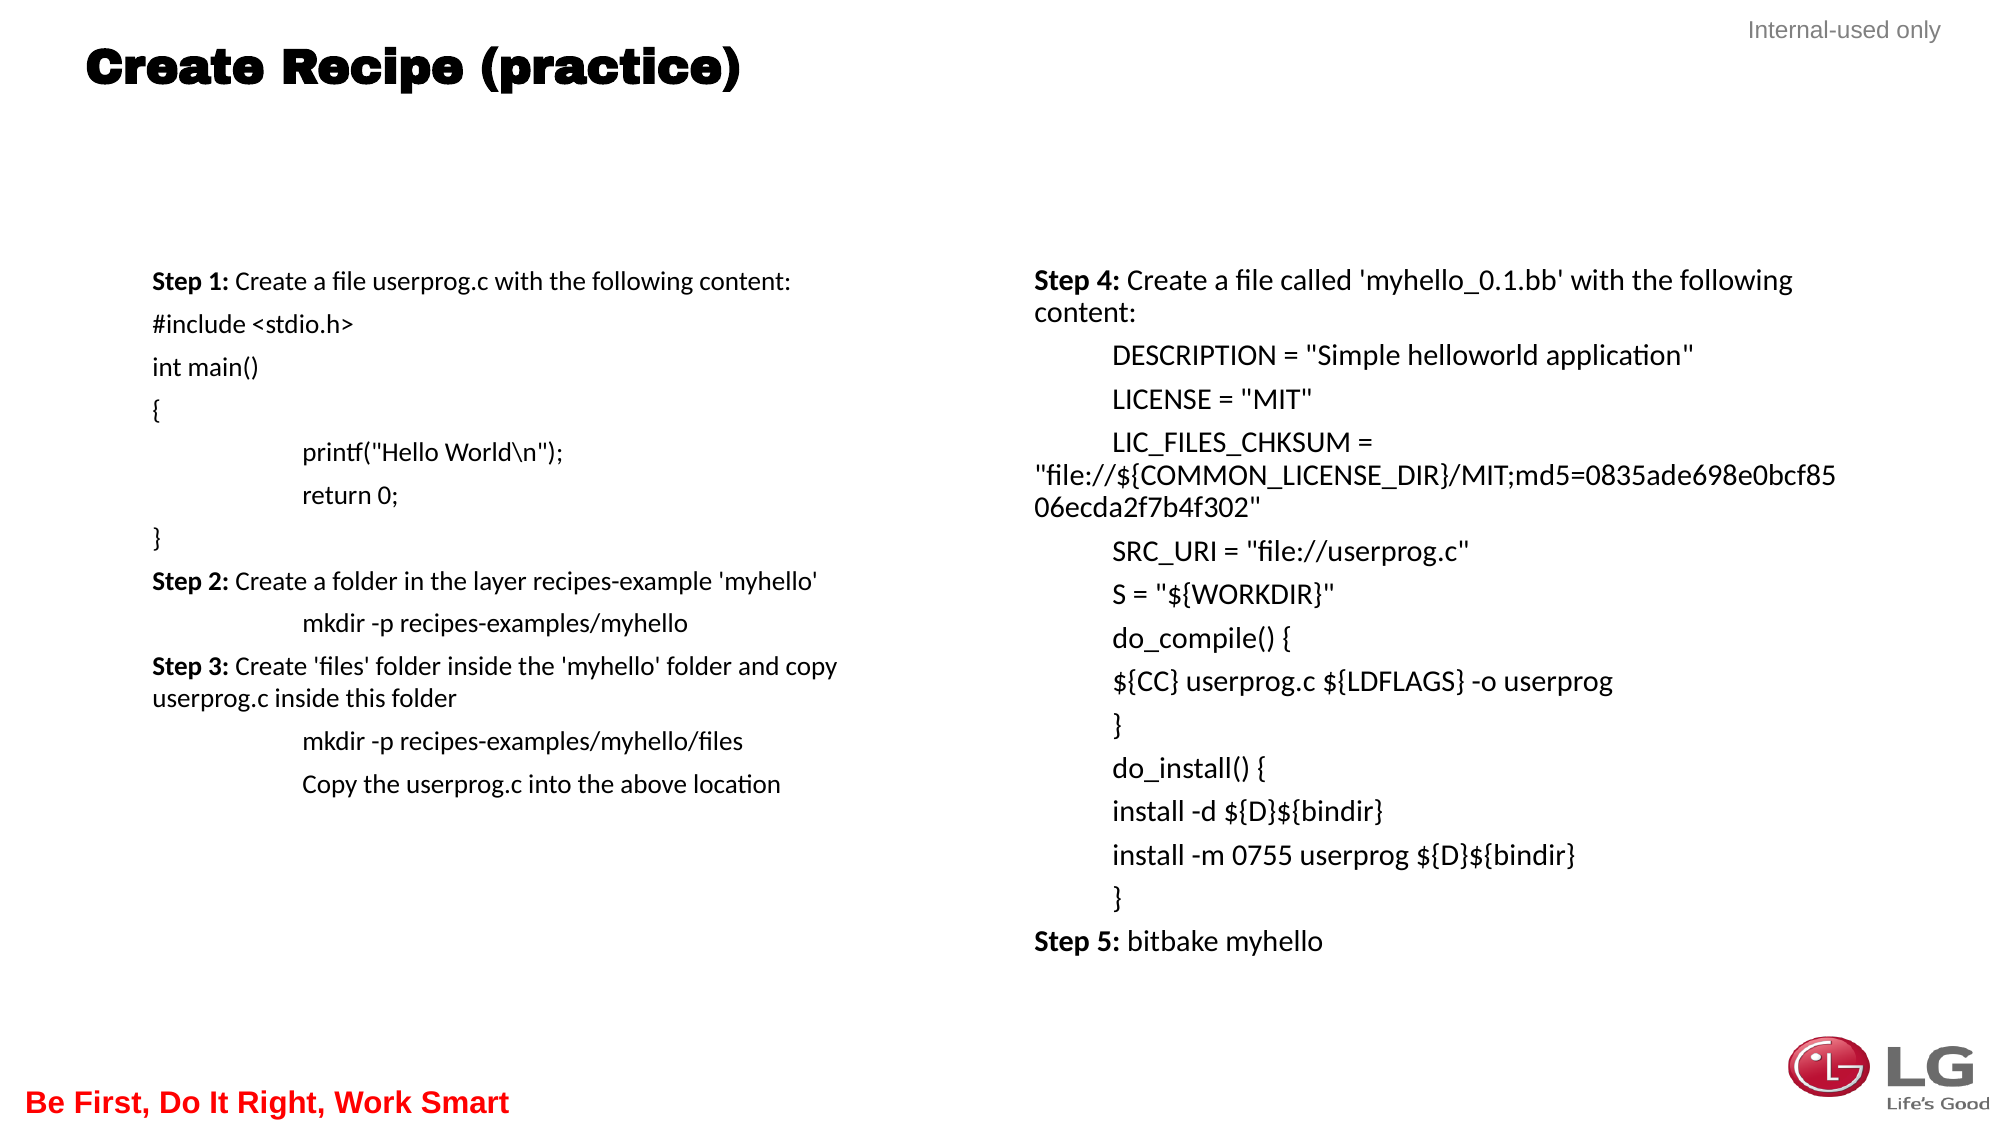

# Create Recipe (practice)
Step 1: Create a file userprog.c with the following content:
#include <stdio.h>
int main()
{
	printf("Hello World\n");
	return 0;
}
Step 2: Create a folder in the layer recipes-example 'myhello'
	mkdir -p recipes-examples/myhello
Step 3: Create 'files' folder inside the 'myhello' folder and copy userprog.c inside this folder
	mkdir -p recipes-examples/myhello/files
	Copy the userprog.c into the above location

Step 4: Create a file called 'myhello_0.1.bb' with the following content:
	DESCRIPTION = "Simple helloworld application"
	LICENSE = "MIT"
	LIC_FILES_CHKSUM = "file://${COMMON_LICENSE_DIR}/MIT;md5=0835ade698e0bcf8506ecda2f7b4f302"
	SRC_URI = "file://userprog.c"
	S = "${WORKDIR}"
	do_compile() {
		${CC} userprog.c ${LDFLAGS} -o userprog
	}
	do_install() {
		install -d ${D}${bindir}
		install -m 0755 userprog ${D}${bindir}
	}
Step 5: bitbake myhello